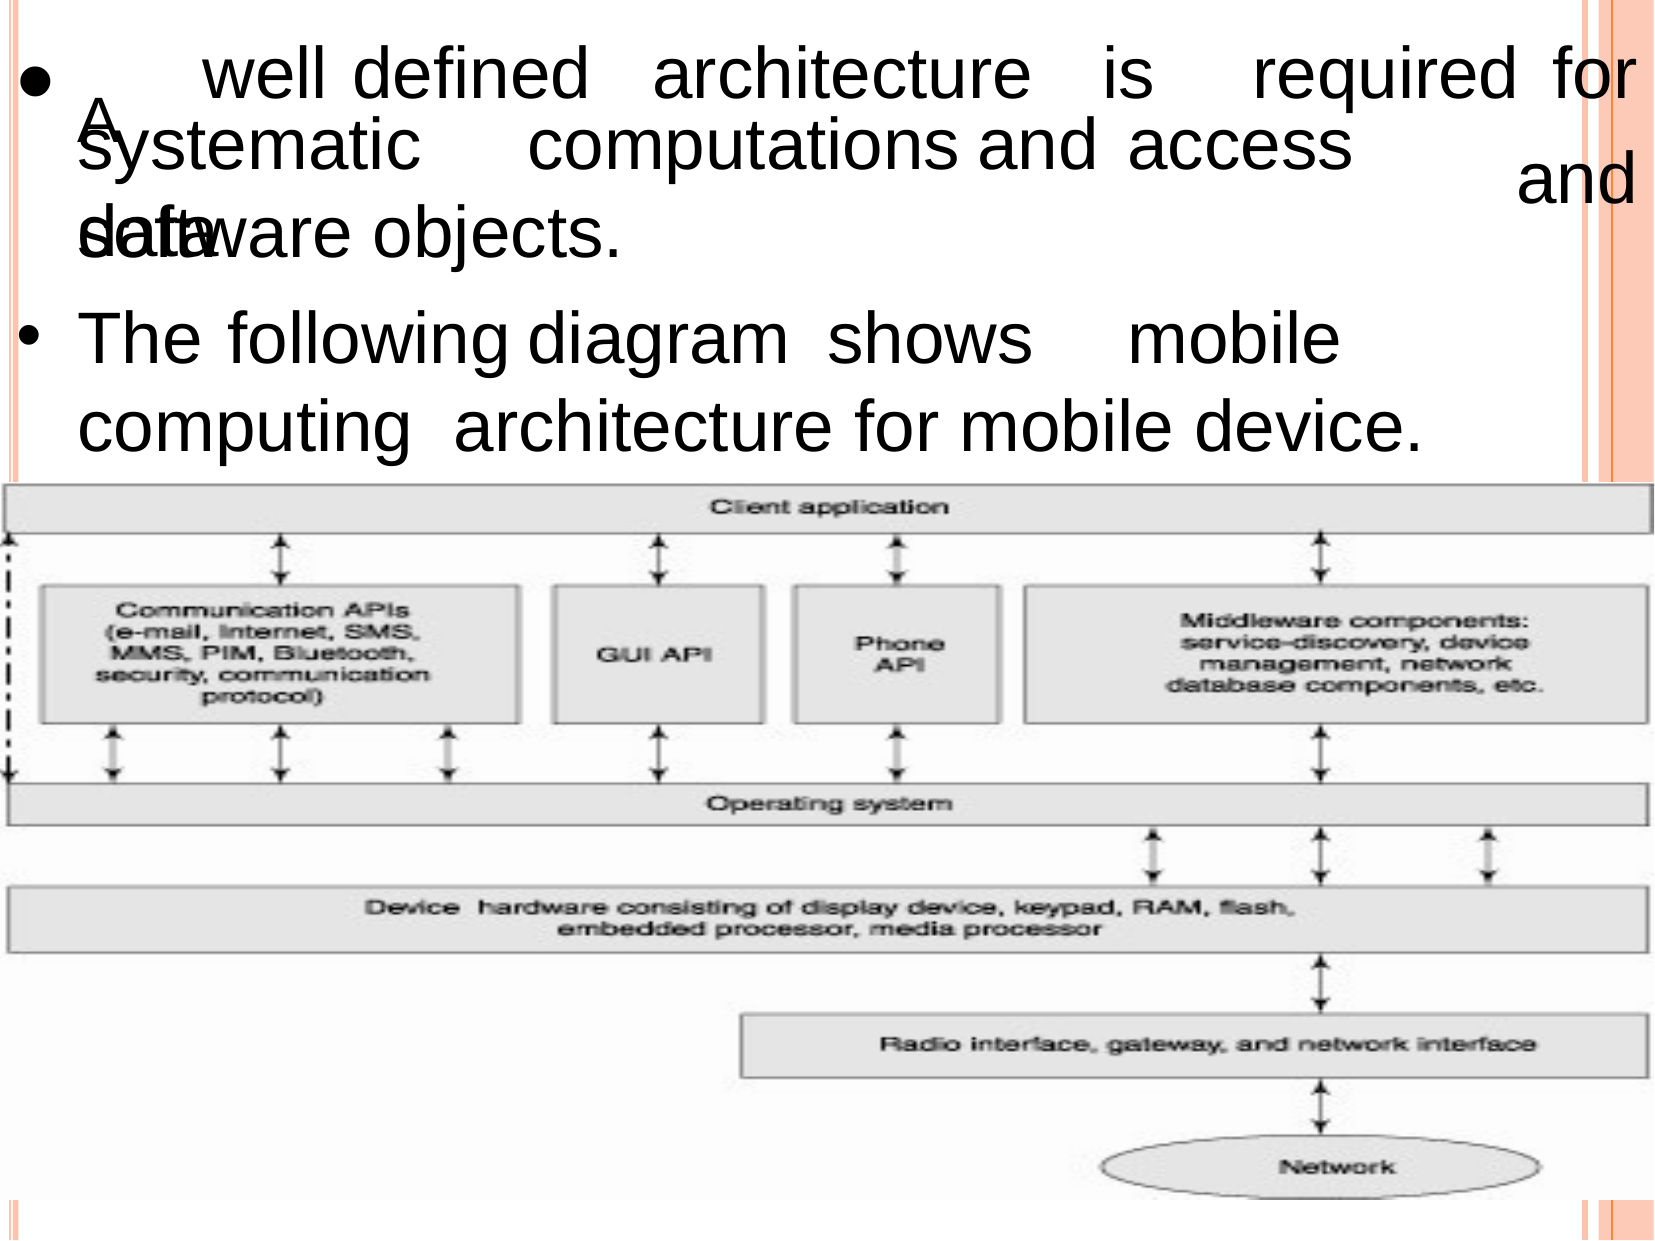

A
well	defined	architecture	is	required	for
and
systematic	computations	and	access	data
software objects.
The	following	diagram	shows	mobile	computing  architecture for mobile device.